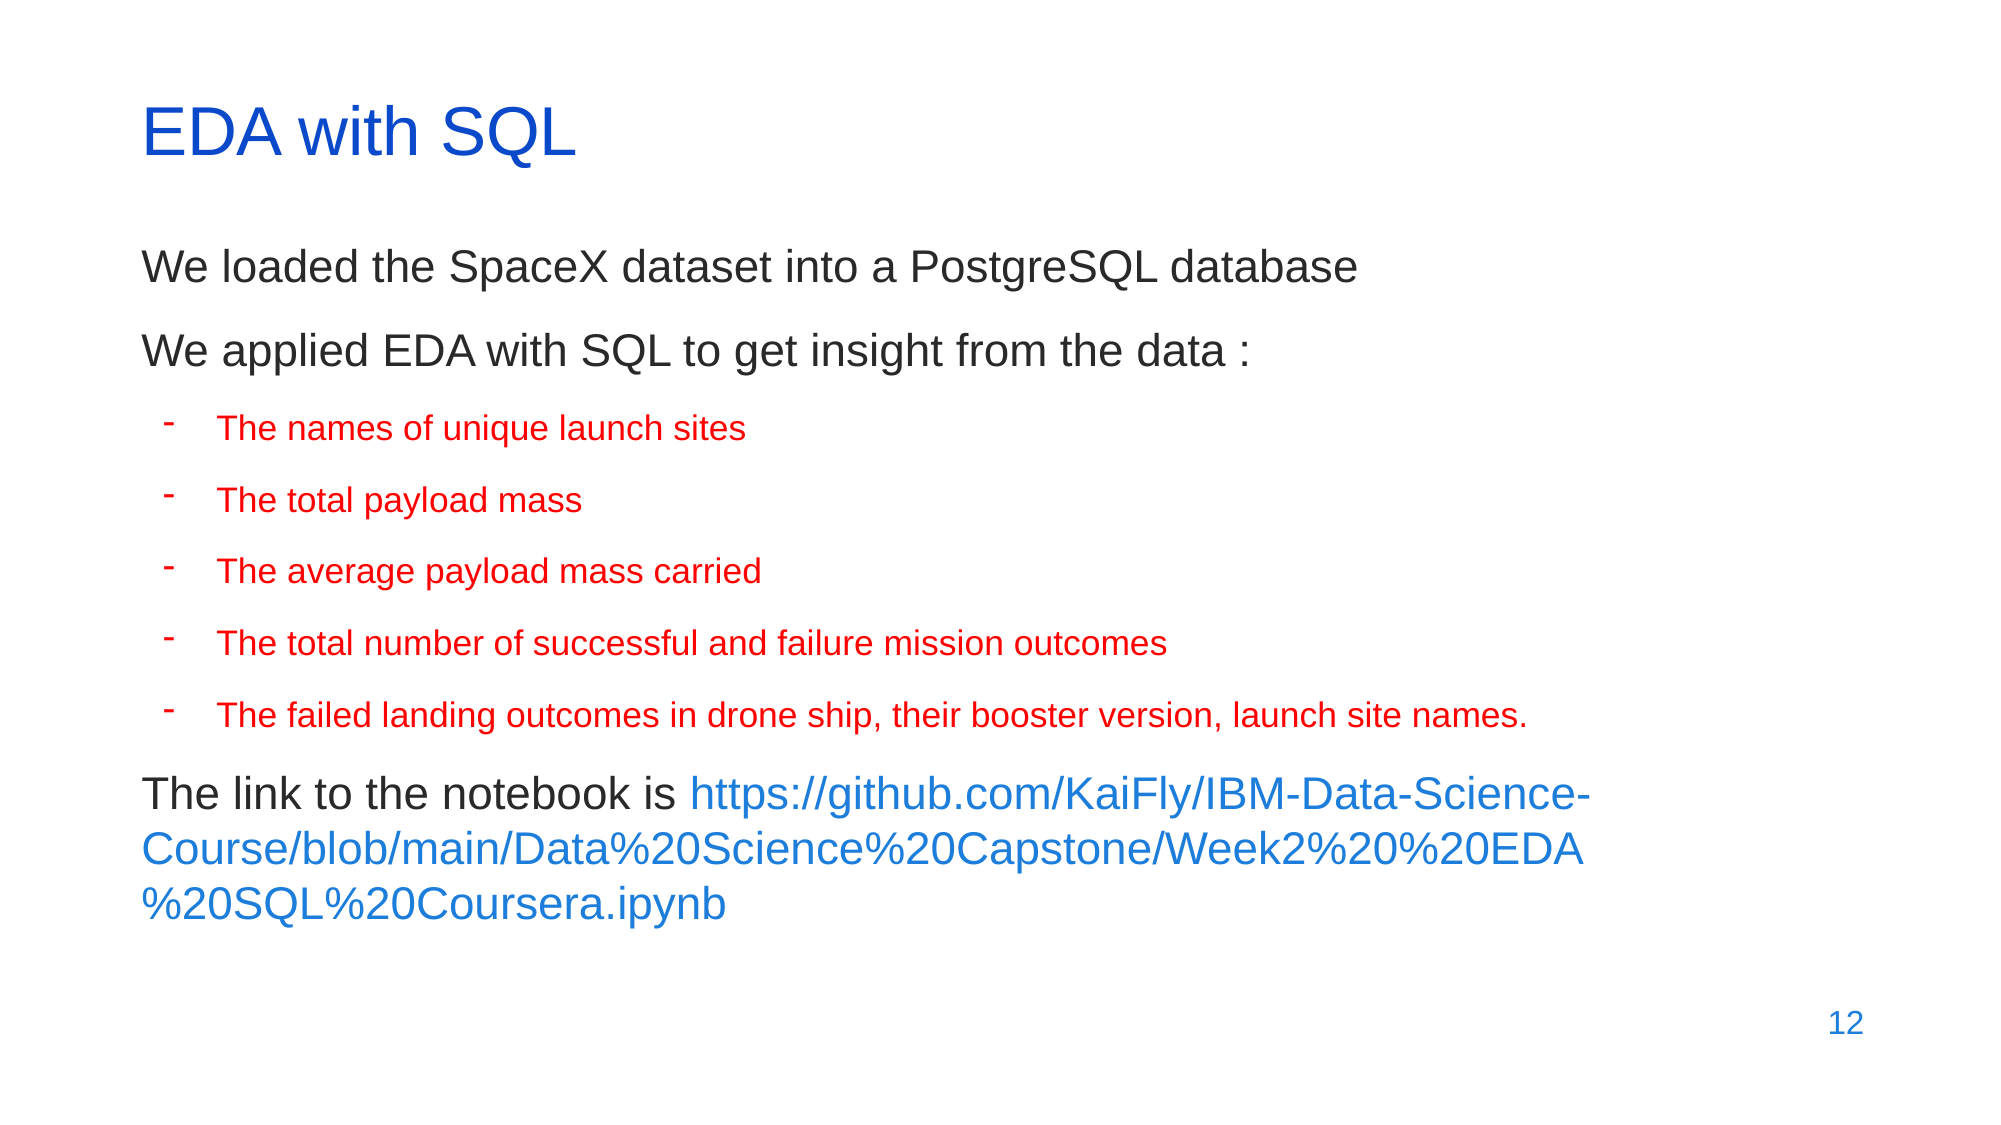

EDA with SQL
We loaded the SpaceX dataset into a PostgreSQL database
We applied EDA with SQL to get insight from the data :
The names of unique launch sites
The total payload mass
The average payload mass carried
The total number of successful and failure mission outcomes
The failed landing outcomes in drone ship, their booster version, launch site names.
The link to the notebook is https://github.com/KaiFly/IBM-Data-Science-Course/blob/main/Data%20Science%20Capstone/Week2%20%20EDA%20SQL%20Coursera.ipynb

12